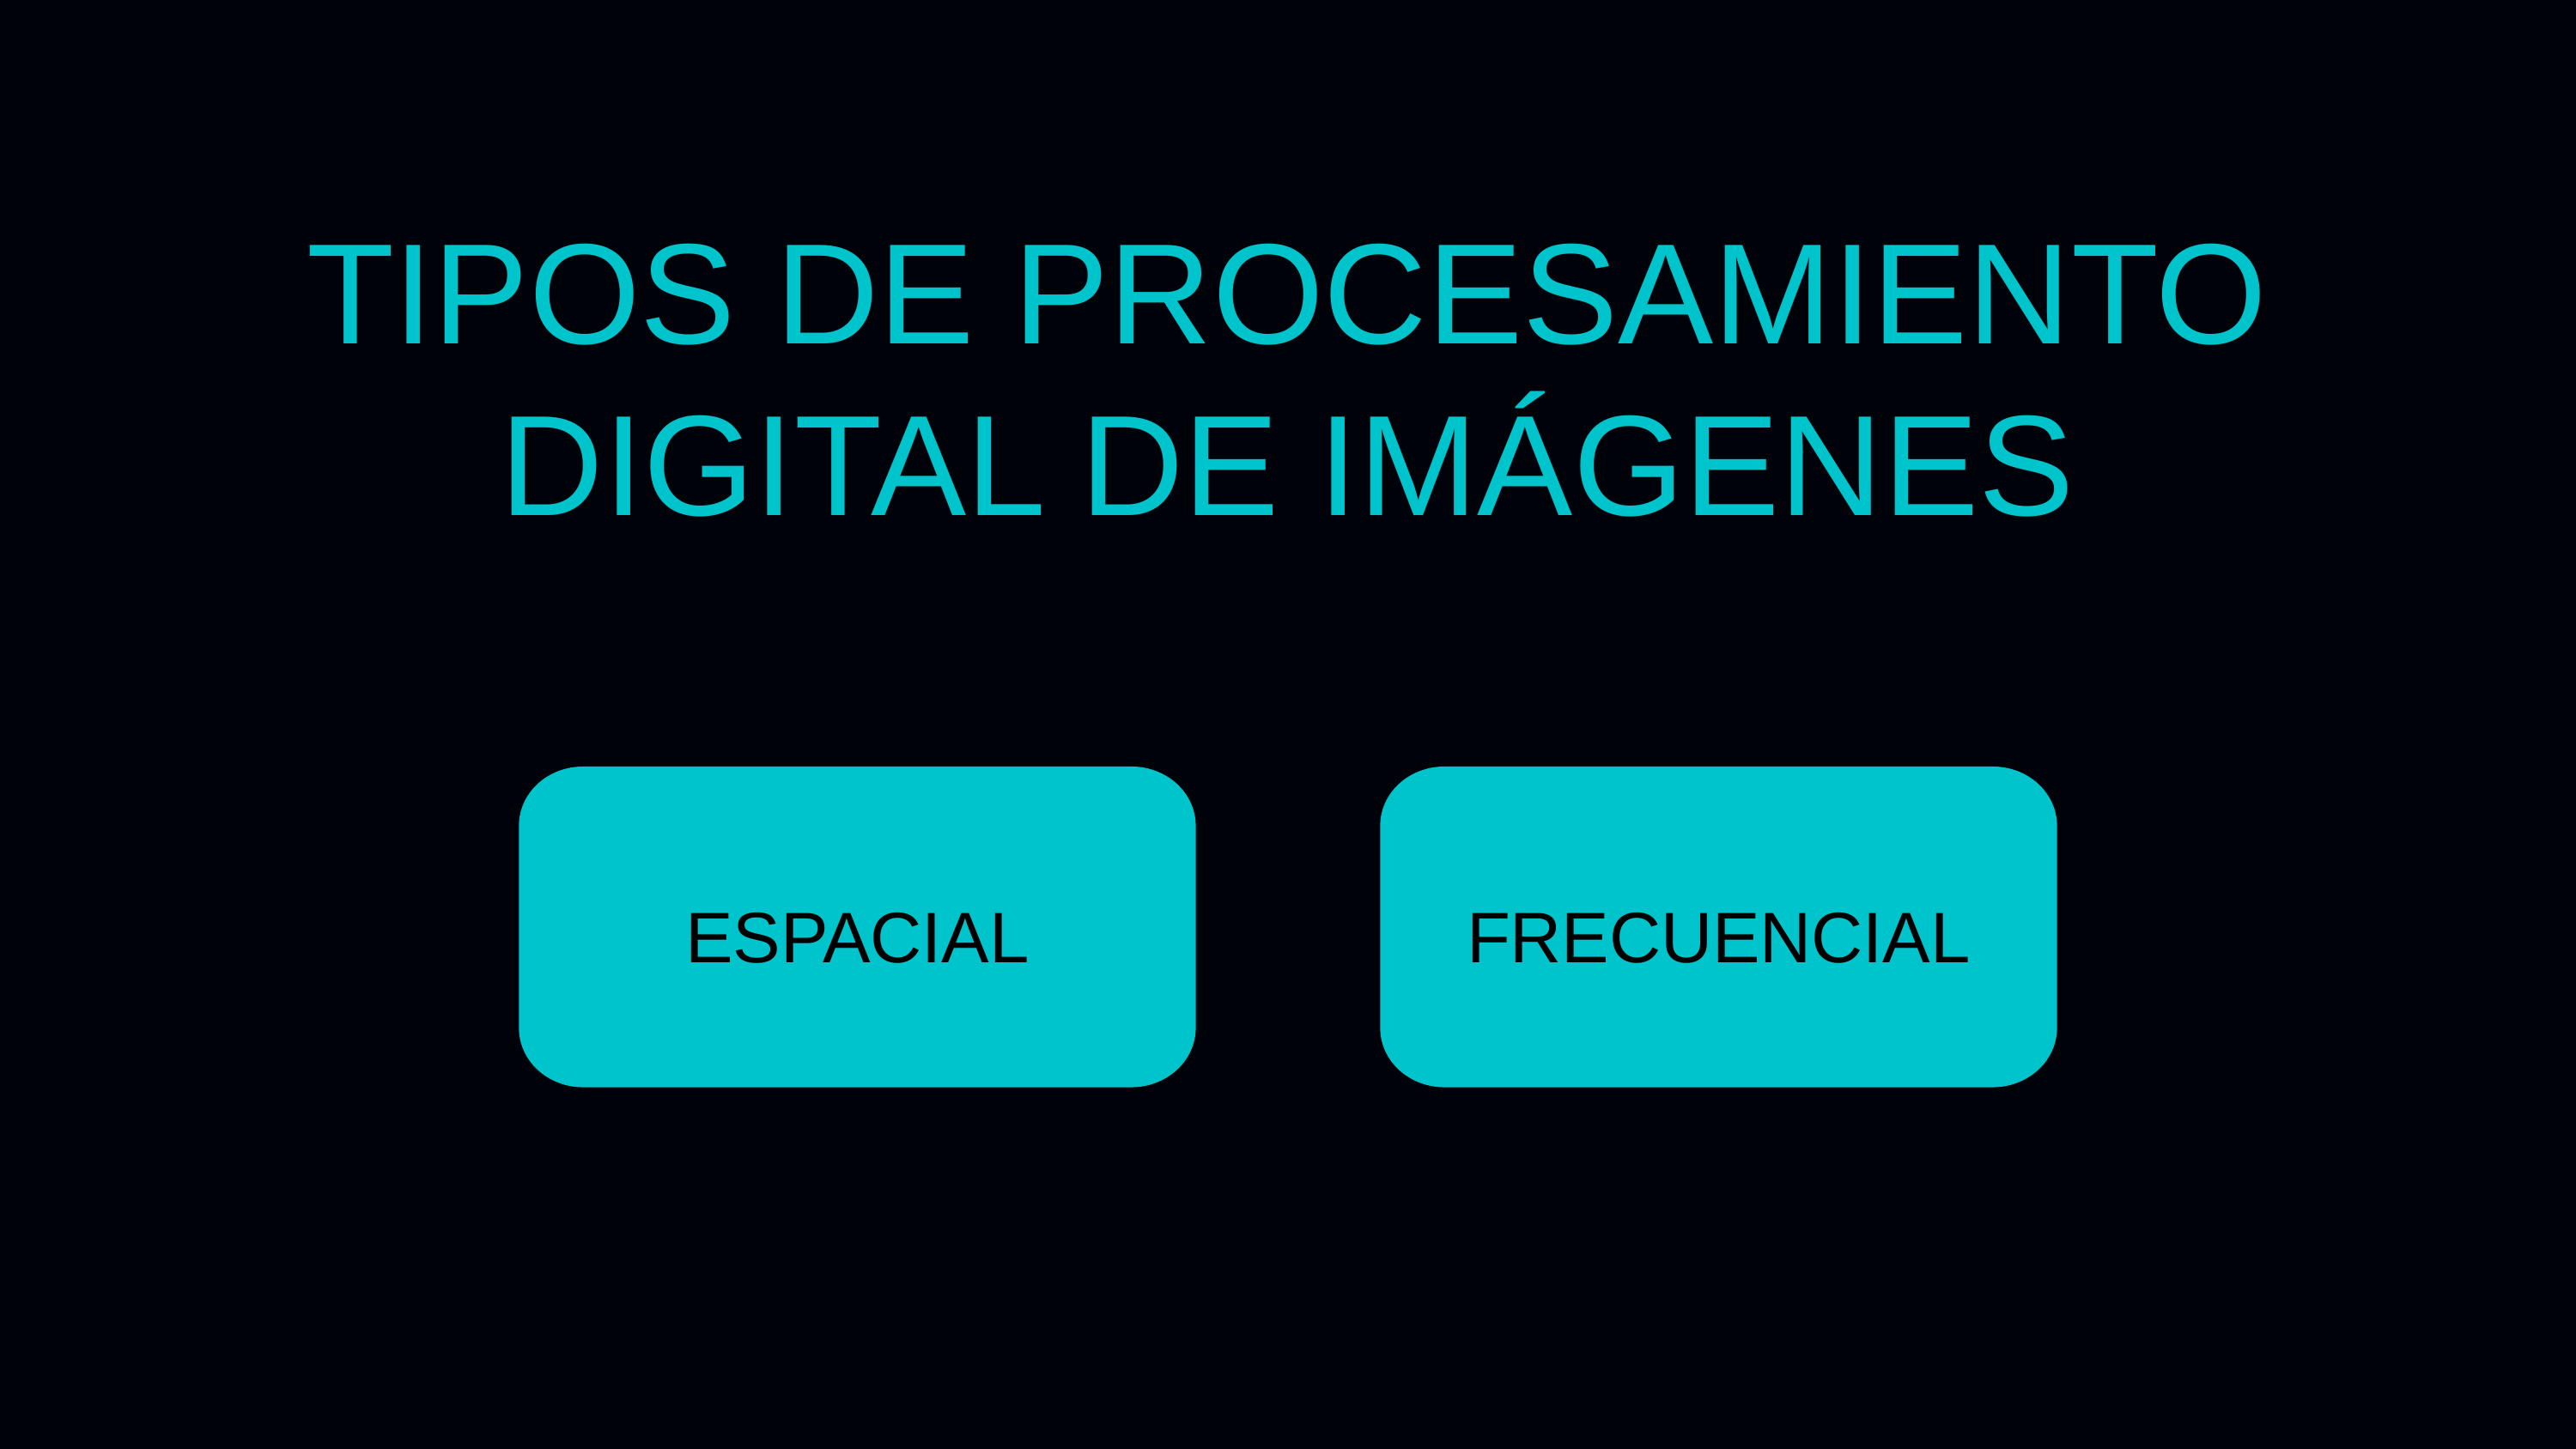

TIPOS DE PROCESAMIENTO DIGITAL DE IMÁGENES

ESPACIAL

FRECUENCIAL